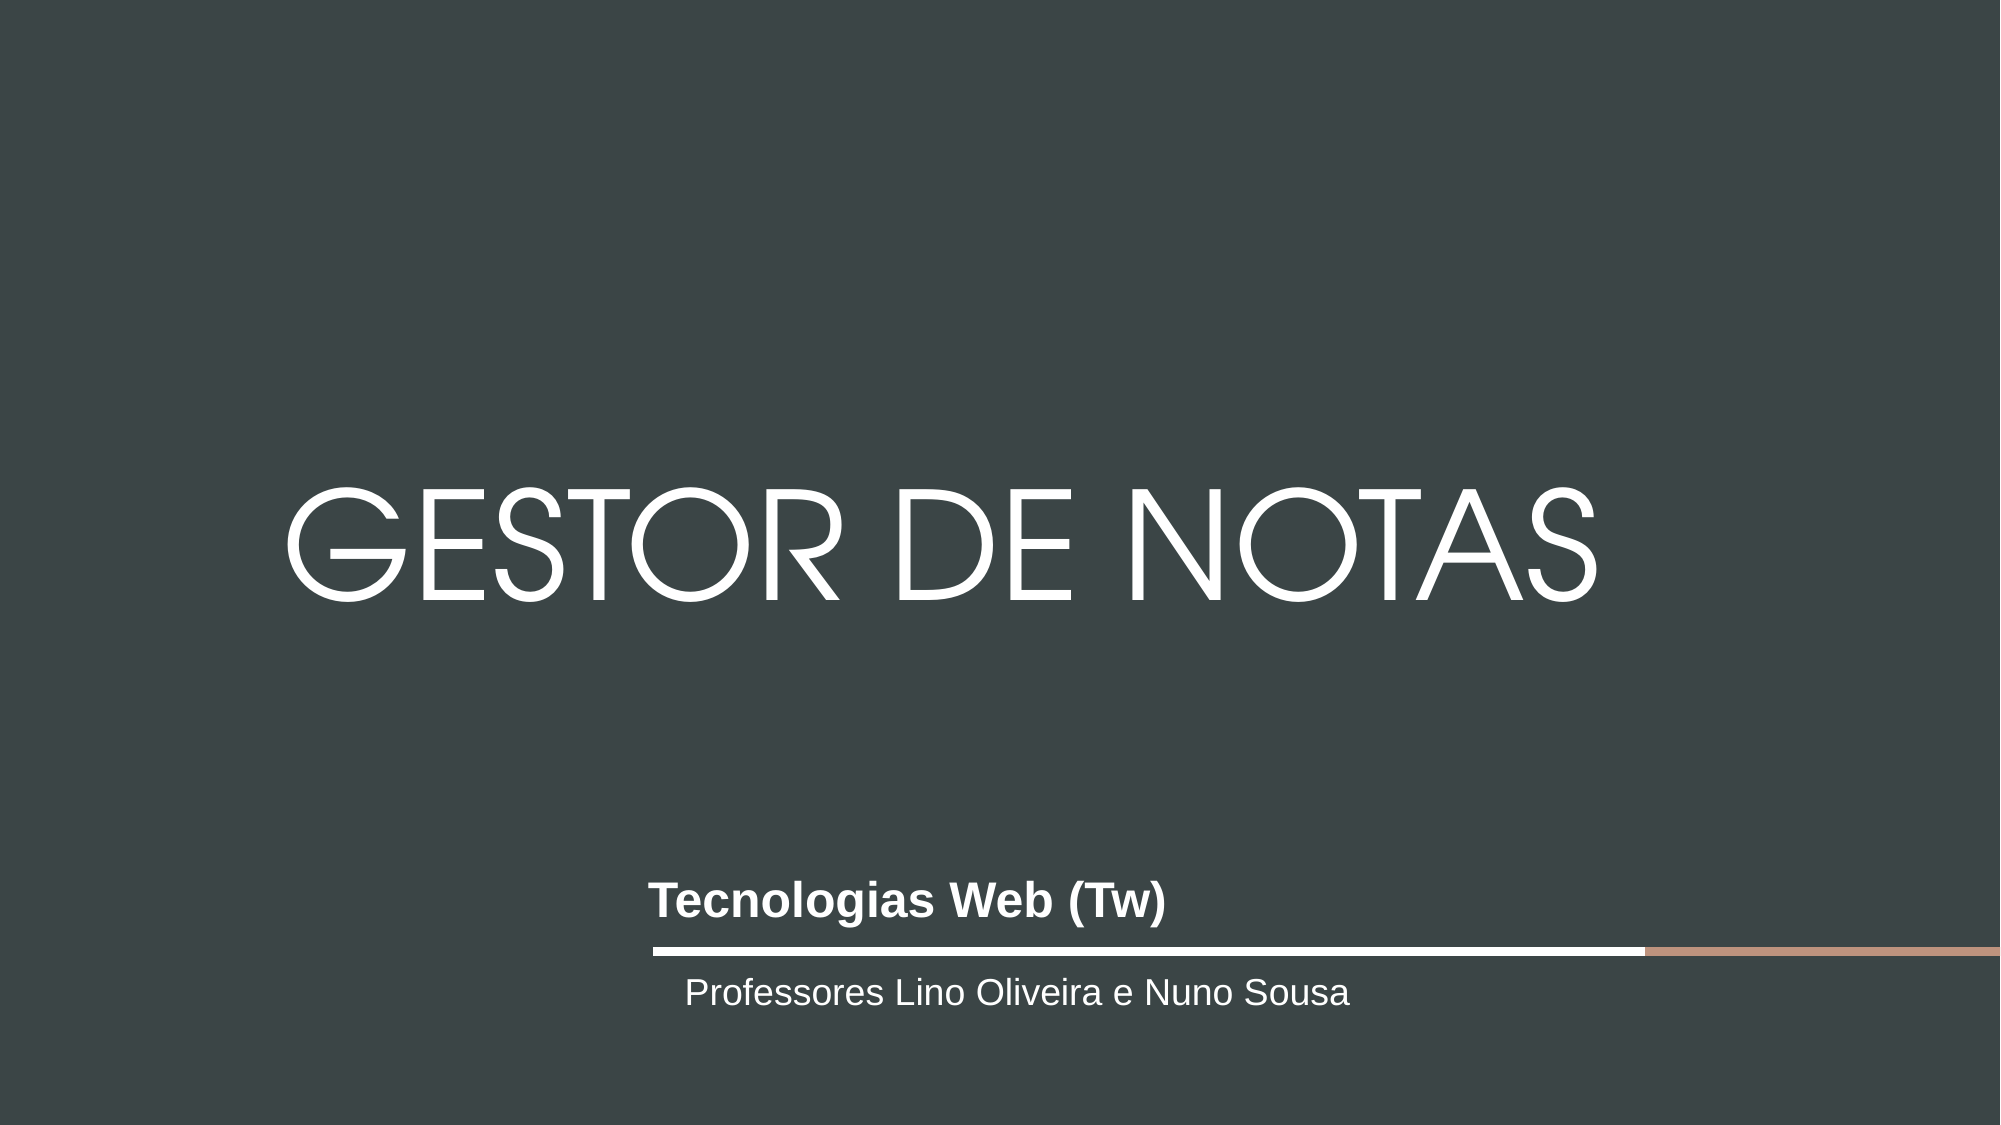

# Gestor de Notas
Tecnologias Web (Tw)
Professores Lino Oliveira e Nuno Sousa